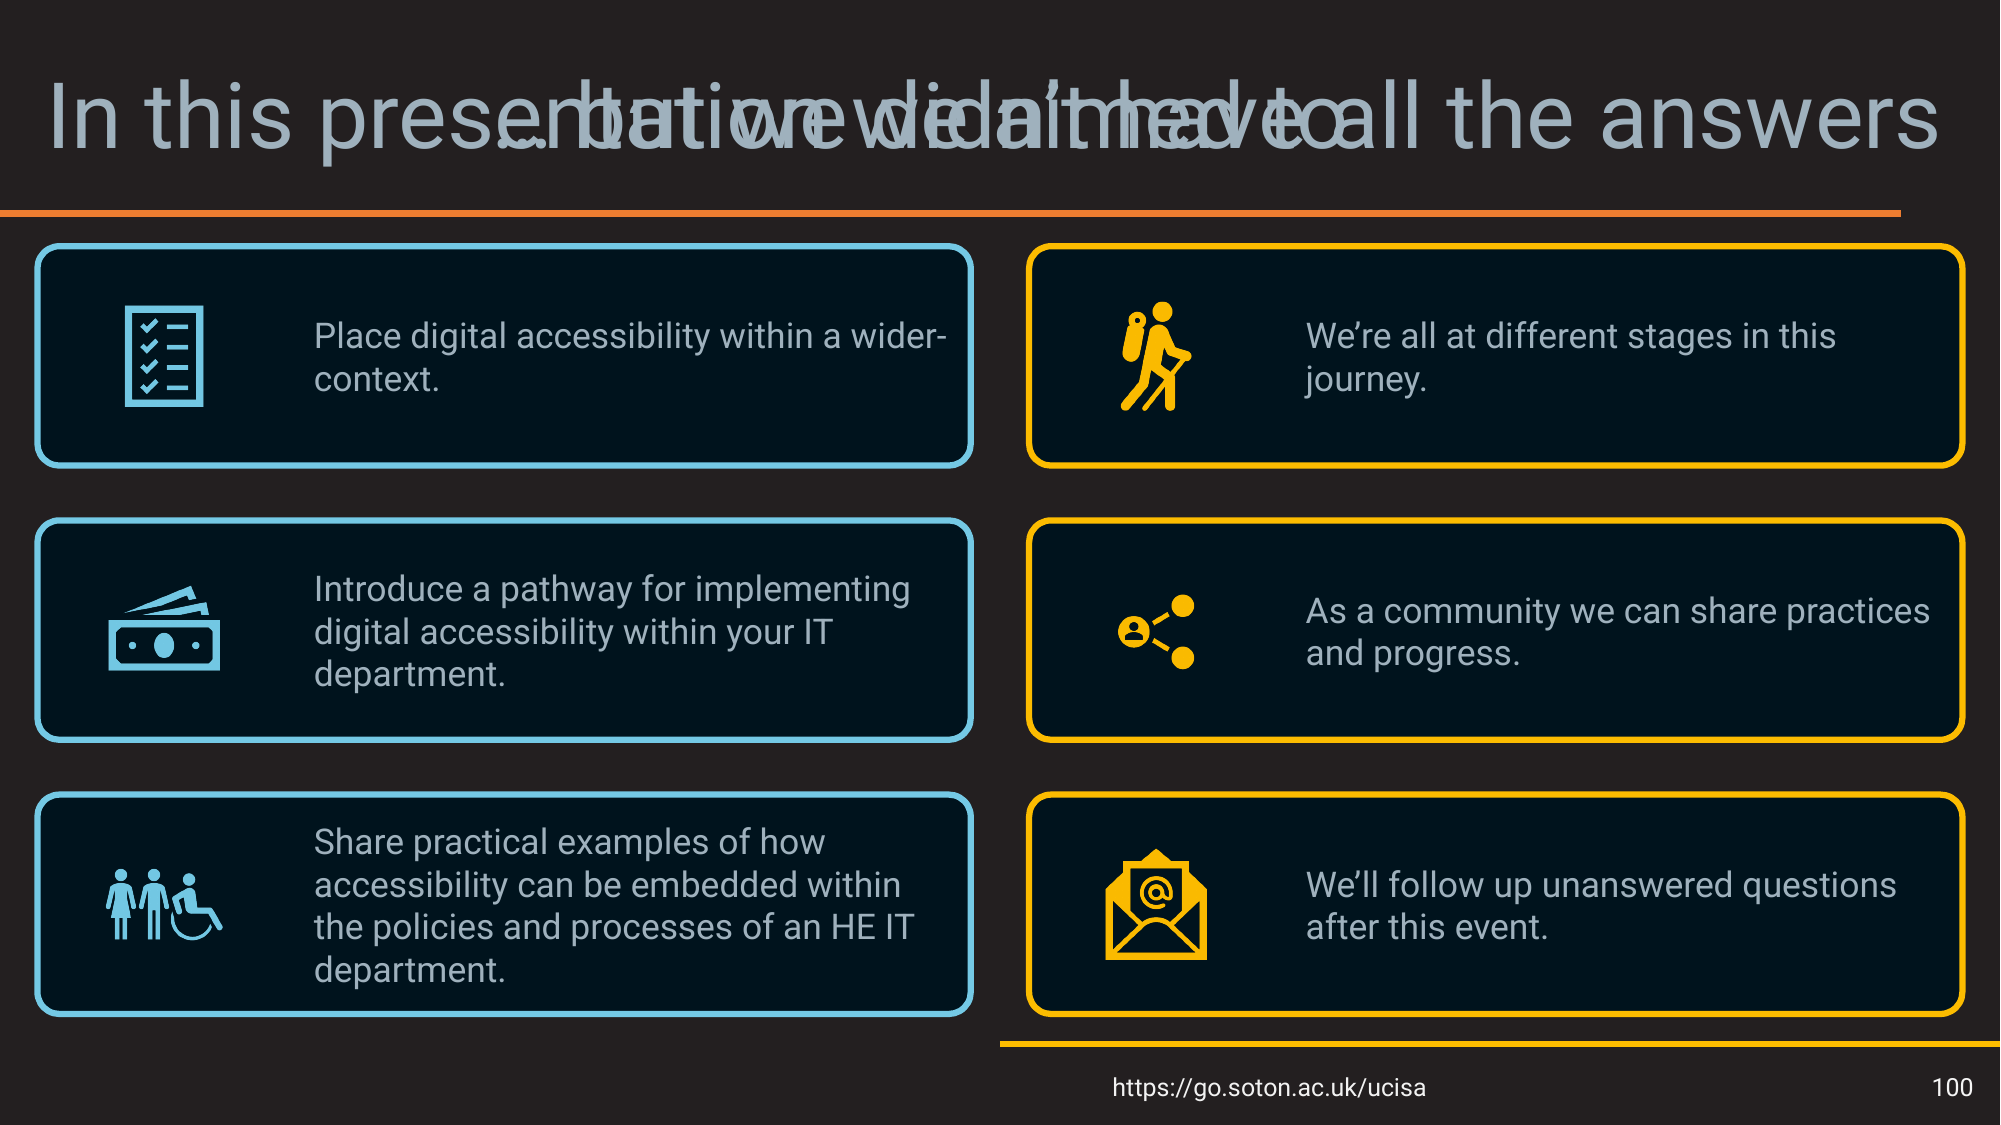

… but we didn’t have all the answers
# In this presentation we aimed to
Place digital accessibility within a wider-context.
Introduce a pathway for implementing digital accessibility within your IT department.
Share practical examples of how accessibility can be embedded within the policies and processes of an HE IT department.
We’re all at different stages in this journey.
As a community we can share practices and progress.
We’ll follow up unanswered questions after this event.
100
https://go.soton.ac.uk/ucisa